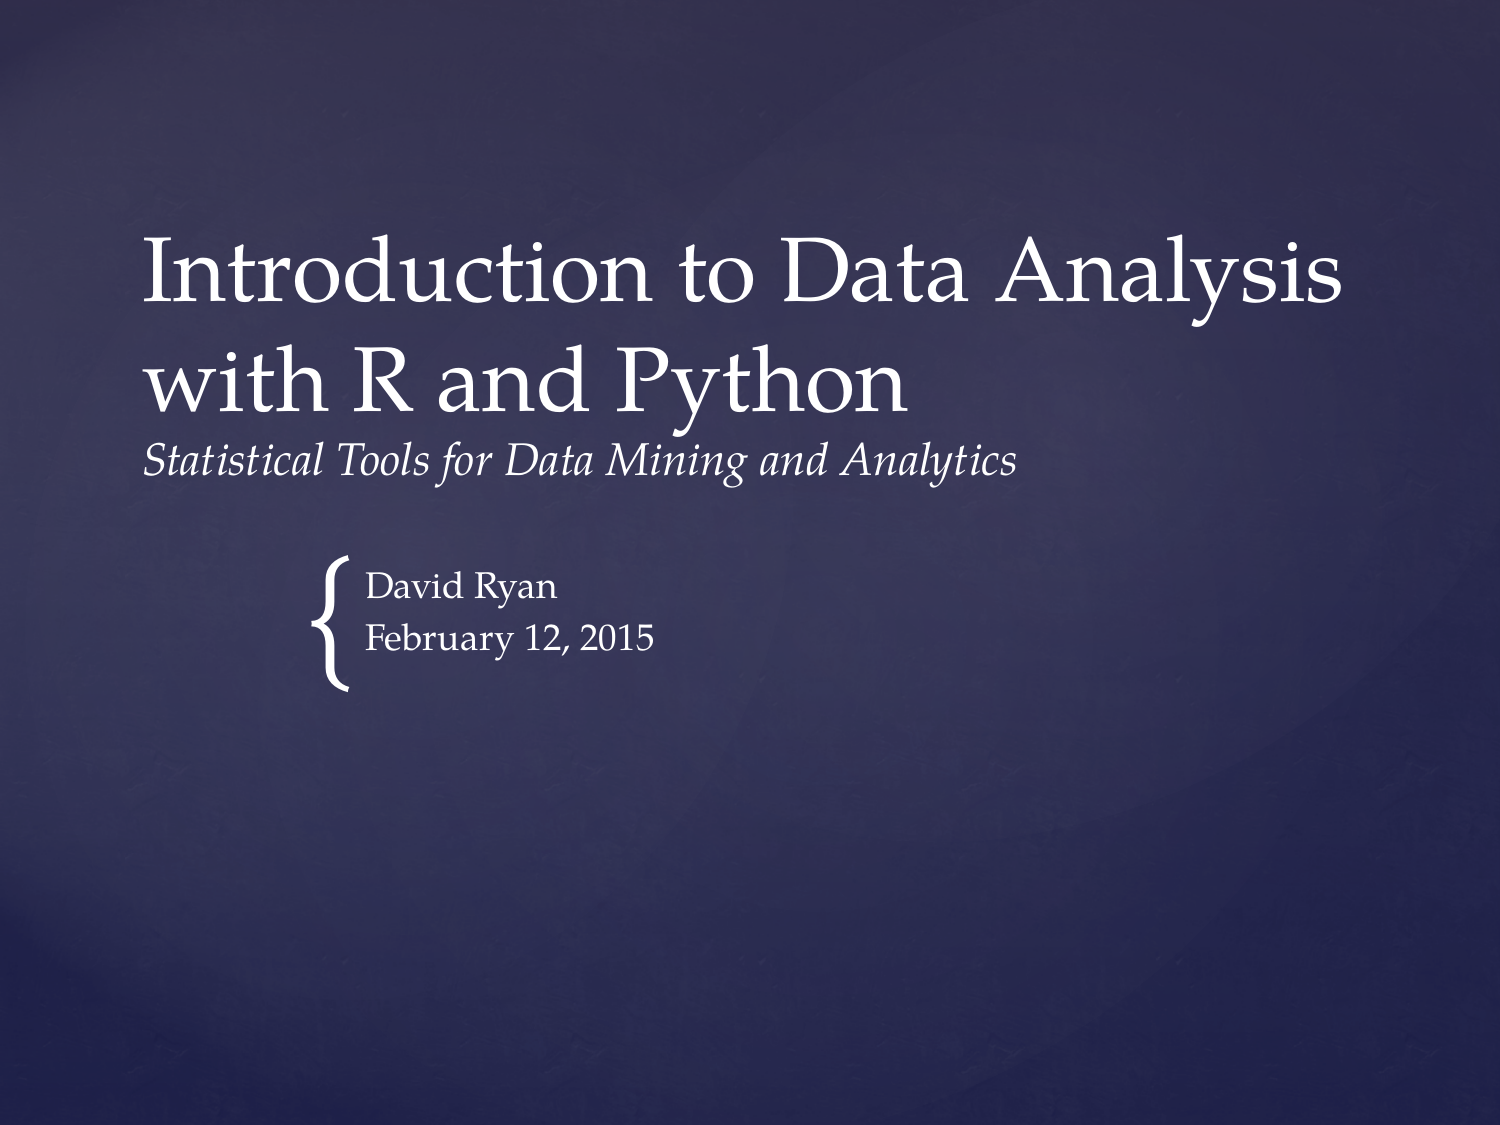

# Introduction to Data Analysis with R and Python Statistical Tools for Data Mining and Analytics
David Ryan
February 12, 2015